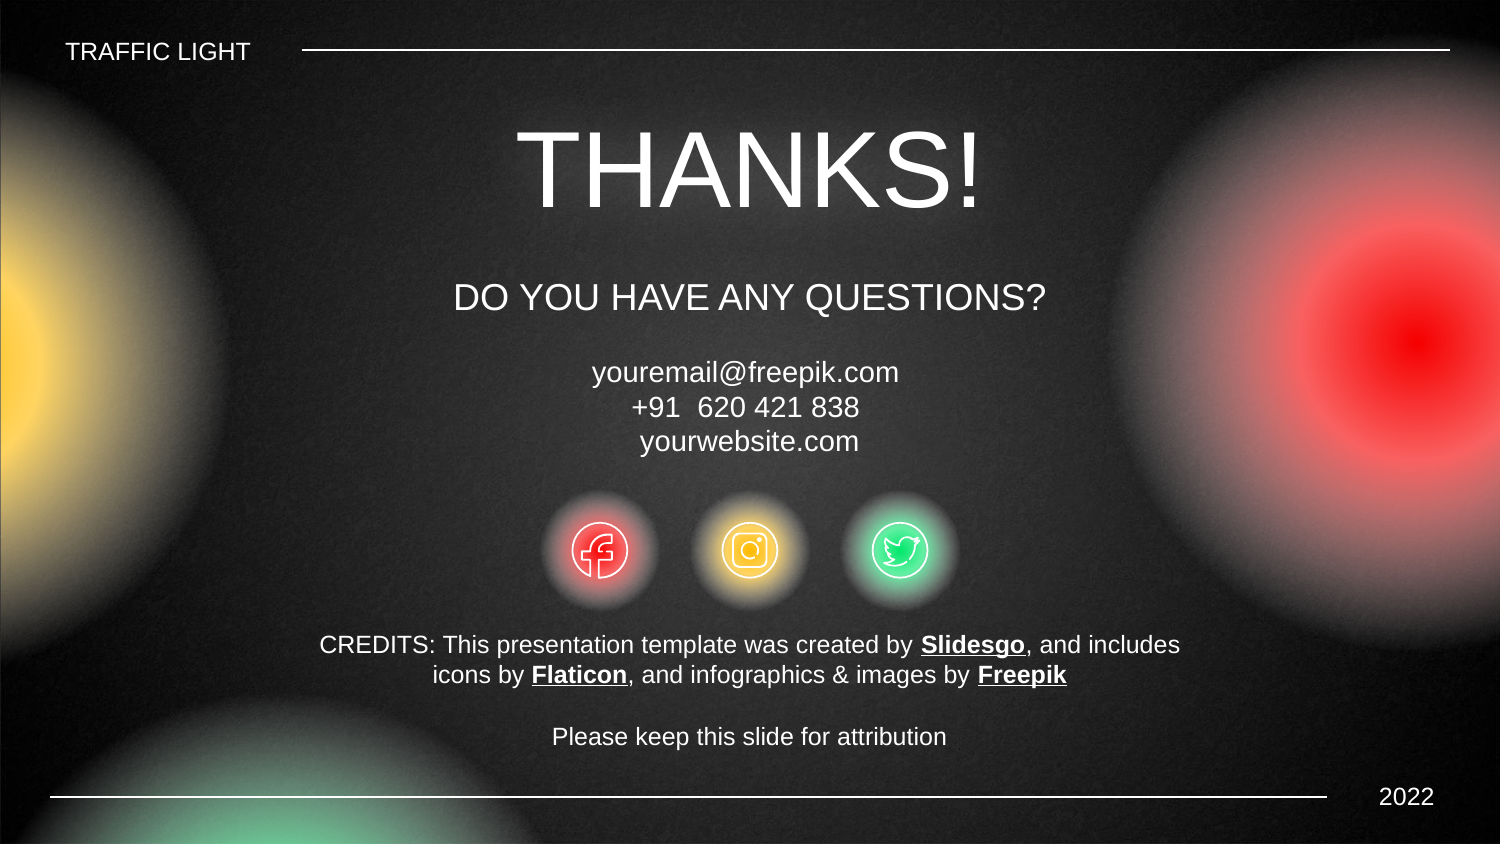

TRAFFIC LIGHT
# THANKS!
DO YOU HAVE ANY QUESTIONS?

youremail@freepik.com
+91  620 421 838
yourwebsite.com

Please keep this slide for attribution
2022